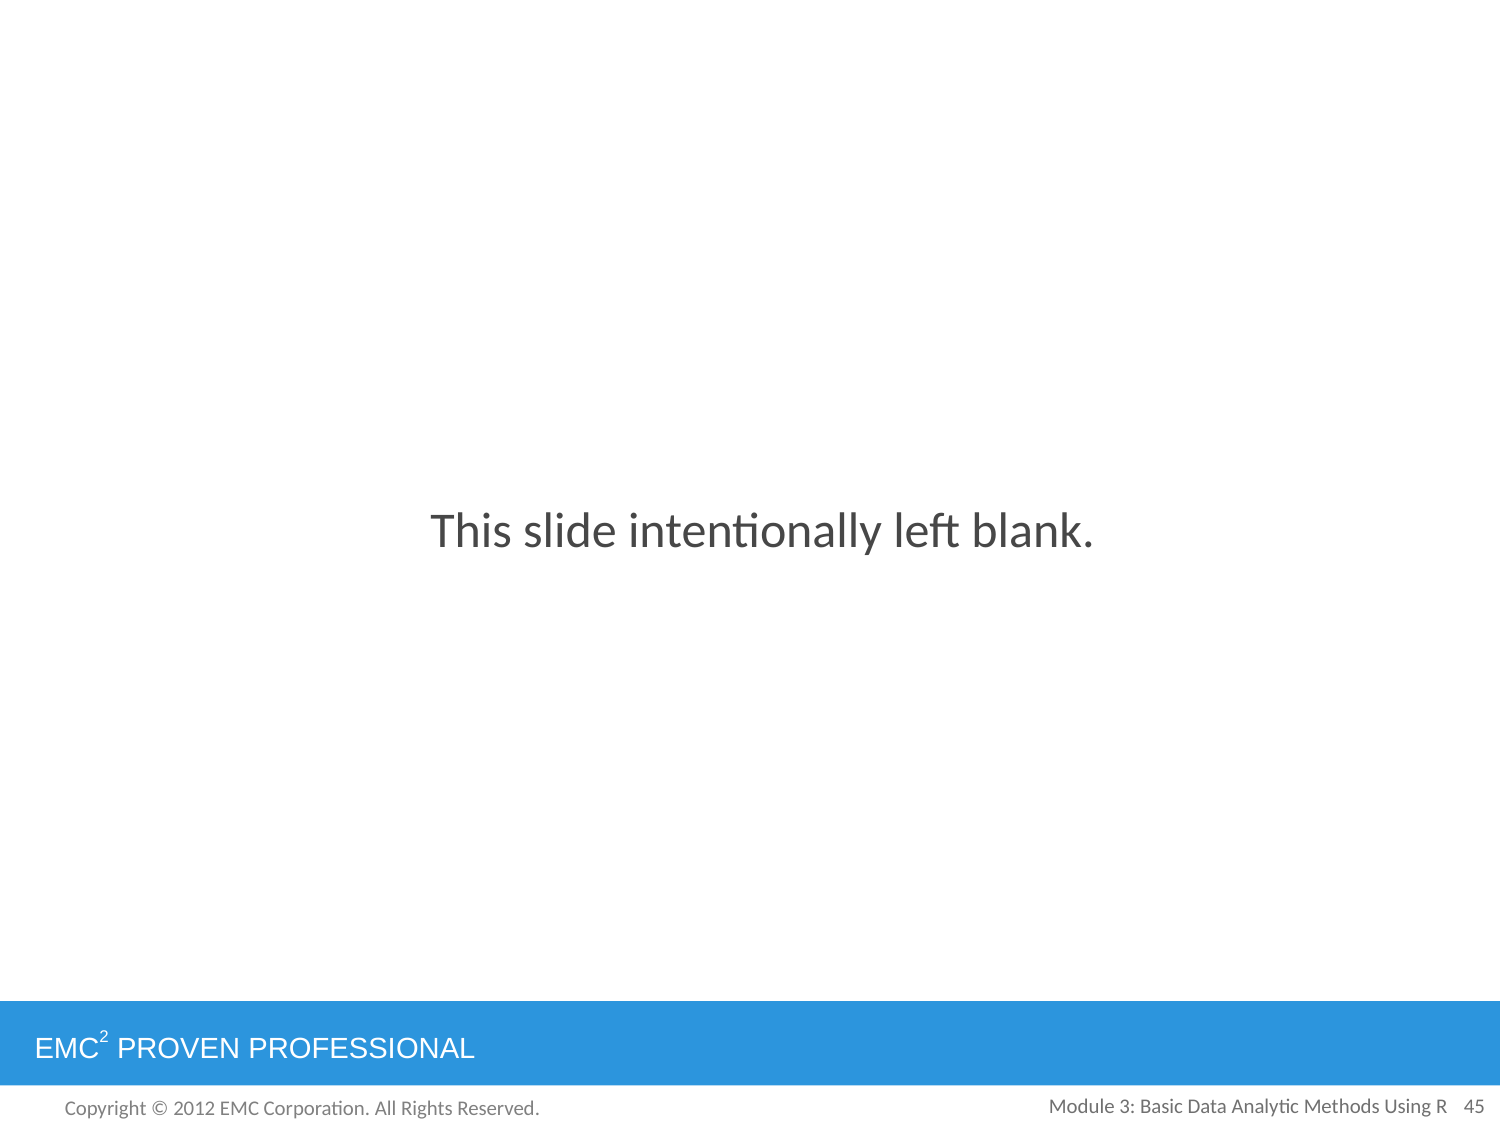

This slide intentionally left blank.
Module 3: Basic Data Analytic Methods Using R
45